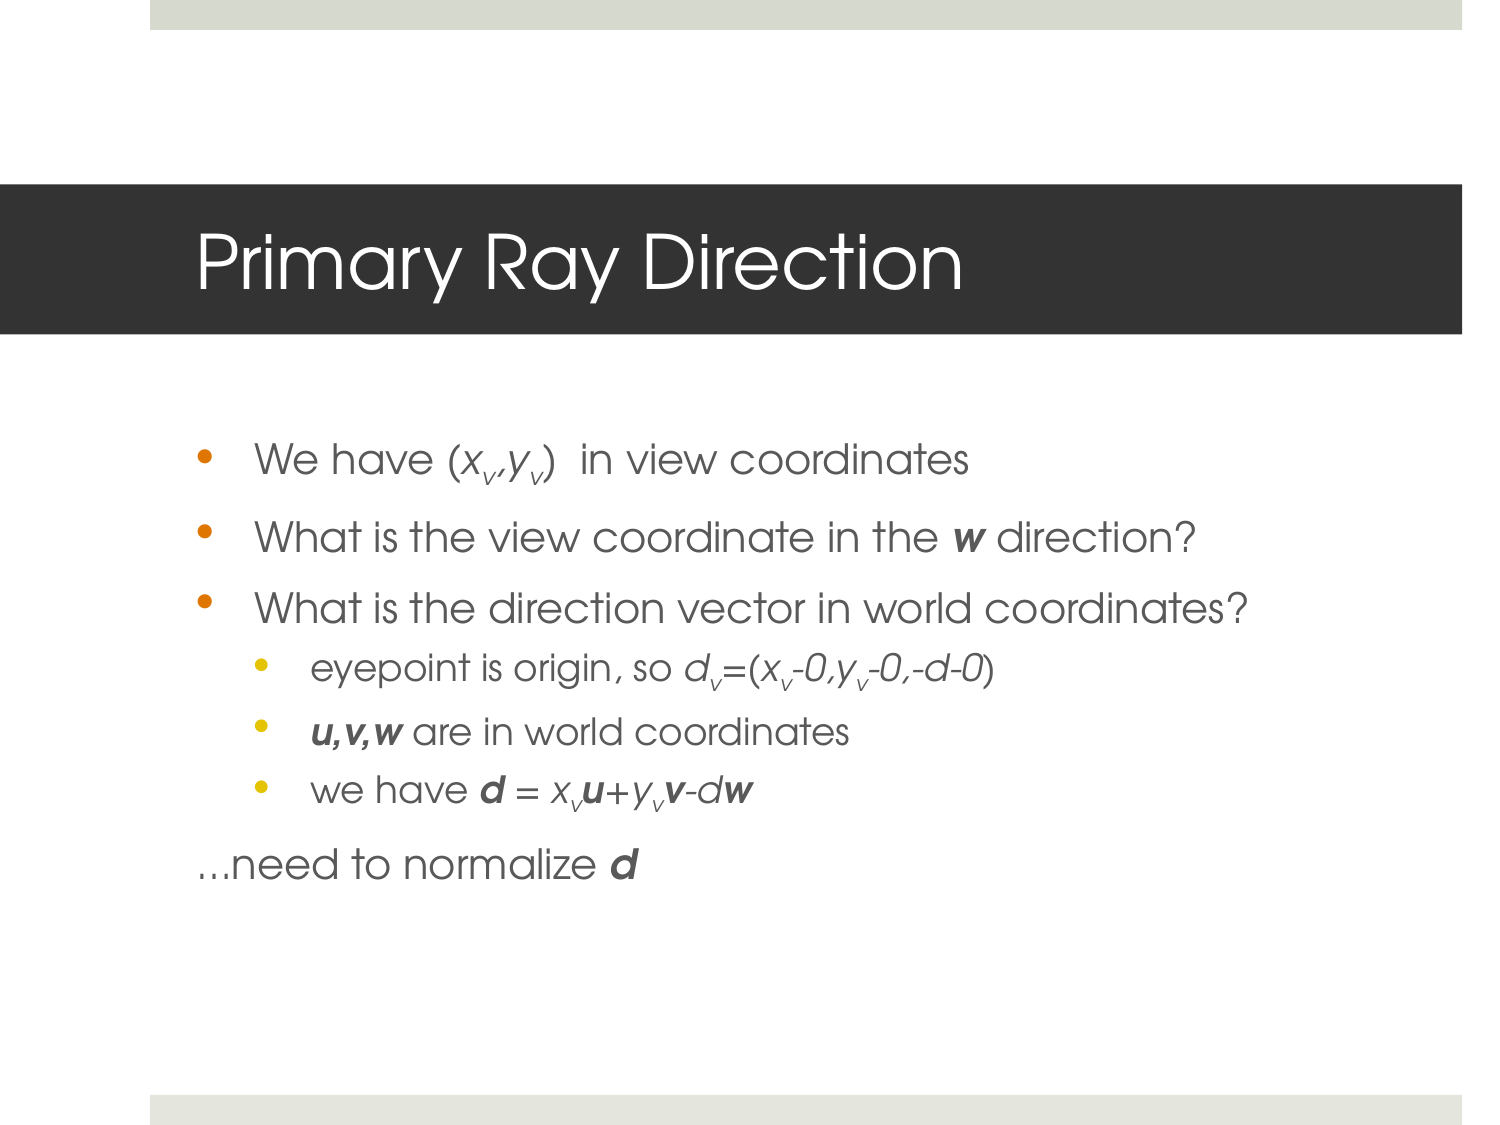

# Primary Ray Direction
We have (xv,yv)  in view coordinates
What is the view coordinate in the w direction?
What is the direction vector in world coordinates?
eyepoint is origin, so dv=(xv-0,yv-0,-d-0)
u,v,w are in world coordinates
we have d = xvu+yvv-dw
…need to normalize d